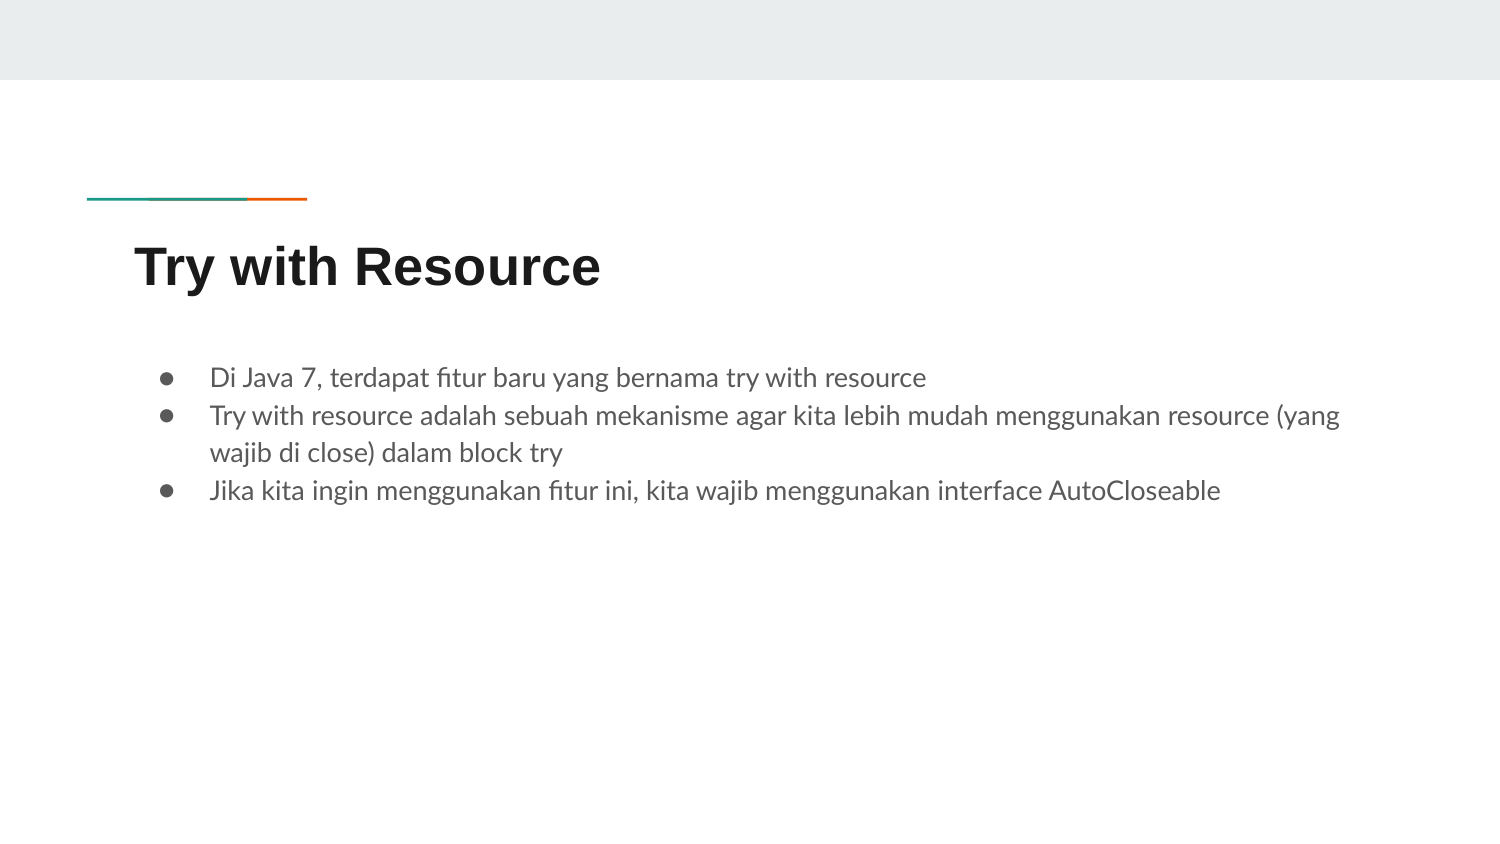

# Try with Resource
Di Java 7, terdapat fitur baru yang bernama try with resource
Try with resource adalah sebuah mekanisme agar kita lebih mudah menggunakan resource (yang wajib di close) dalam block try
Jika kita ingin menggunakan fitur ini, kita wajib menggunakan interface AutoCloseable